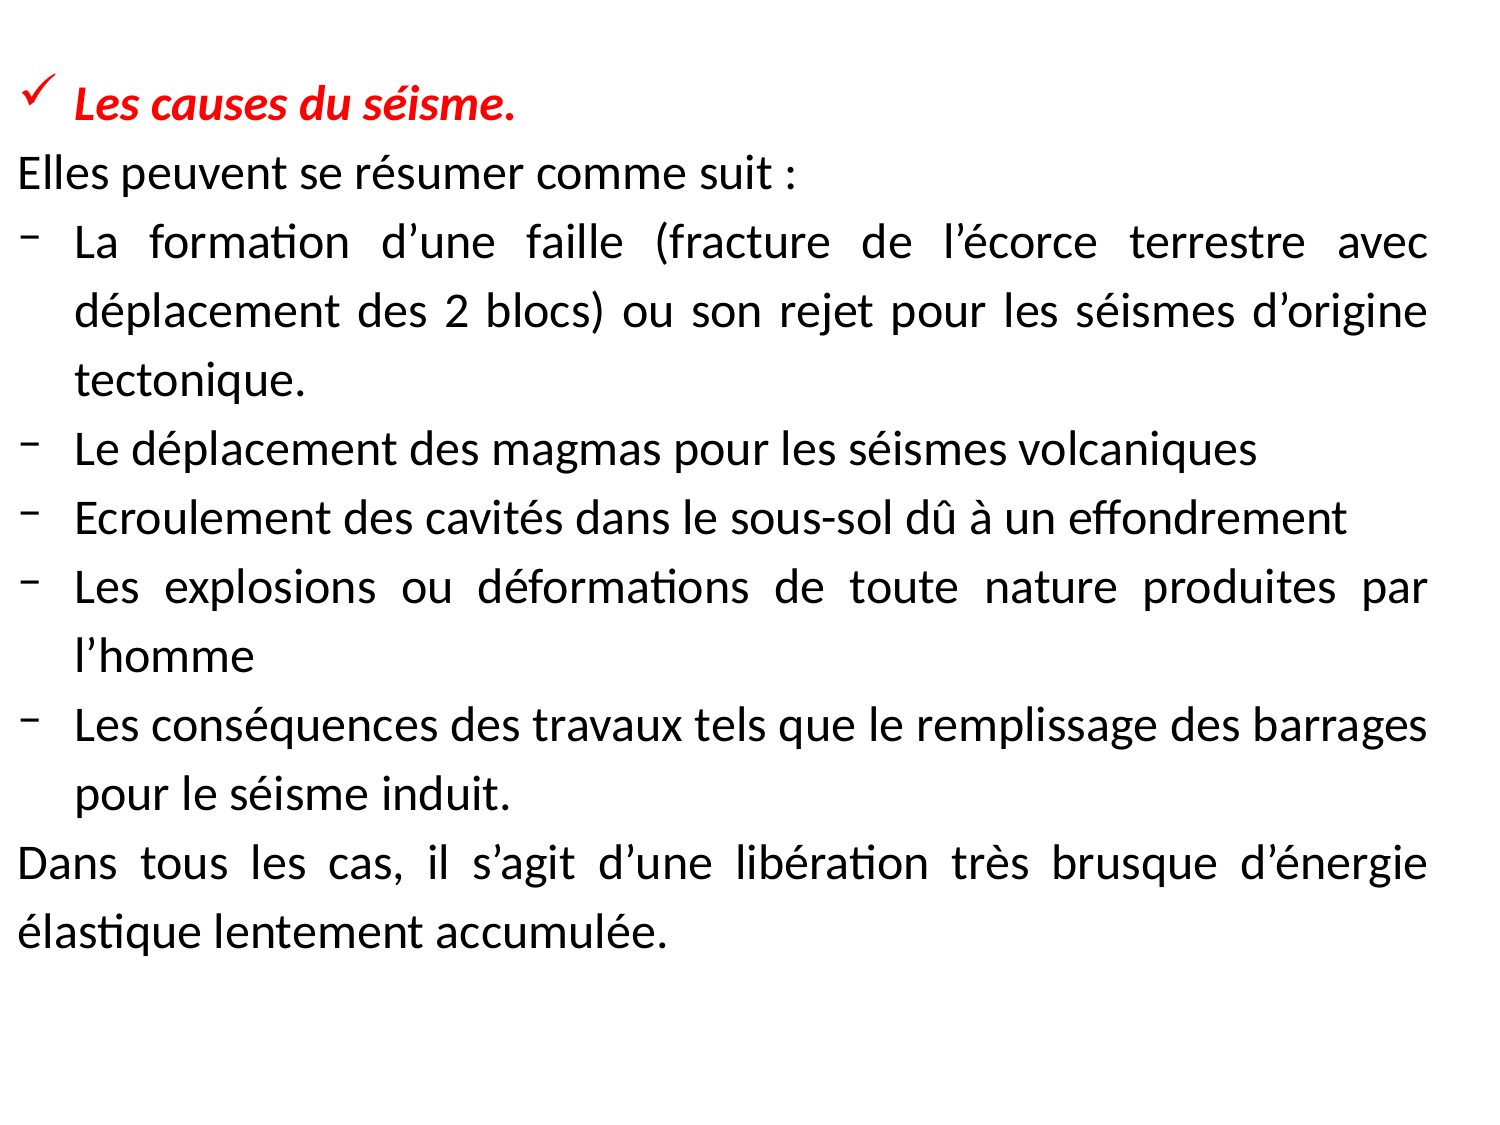

Les causes du séisme.
Elles peuvent se résumer comme suit :
La formation d’une faille (fracture de l’écorce terrestre avec déplacement des 2 blocs) ou son rejet pour les séismes d’origine tectonique.
Le déplacement des magmas pour les séismes volcaniques
Ecroulement des cavités dans le sous-sol dû à un effondrement
Les explosions ou déformations de toute nature produites par l’homme
Les conséquences des travaux tels que le remplissage des barrages pour le séisme induit.
Dans tous les cas, il s’agit d’une libération très brusque d’énergie élastique lentement accumulée.